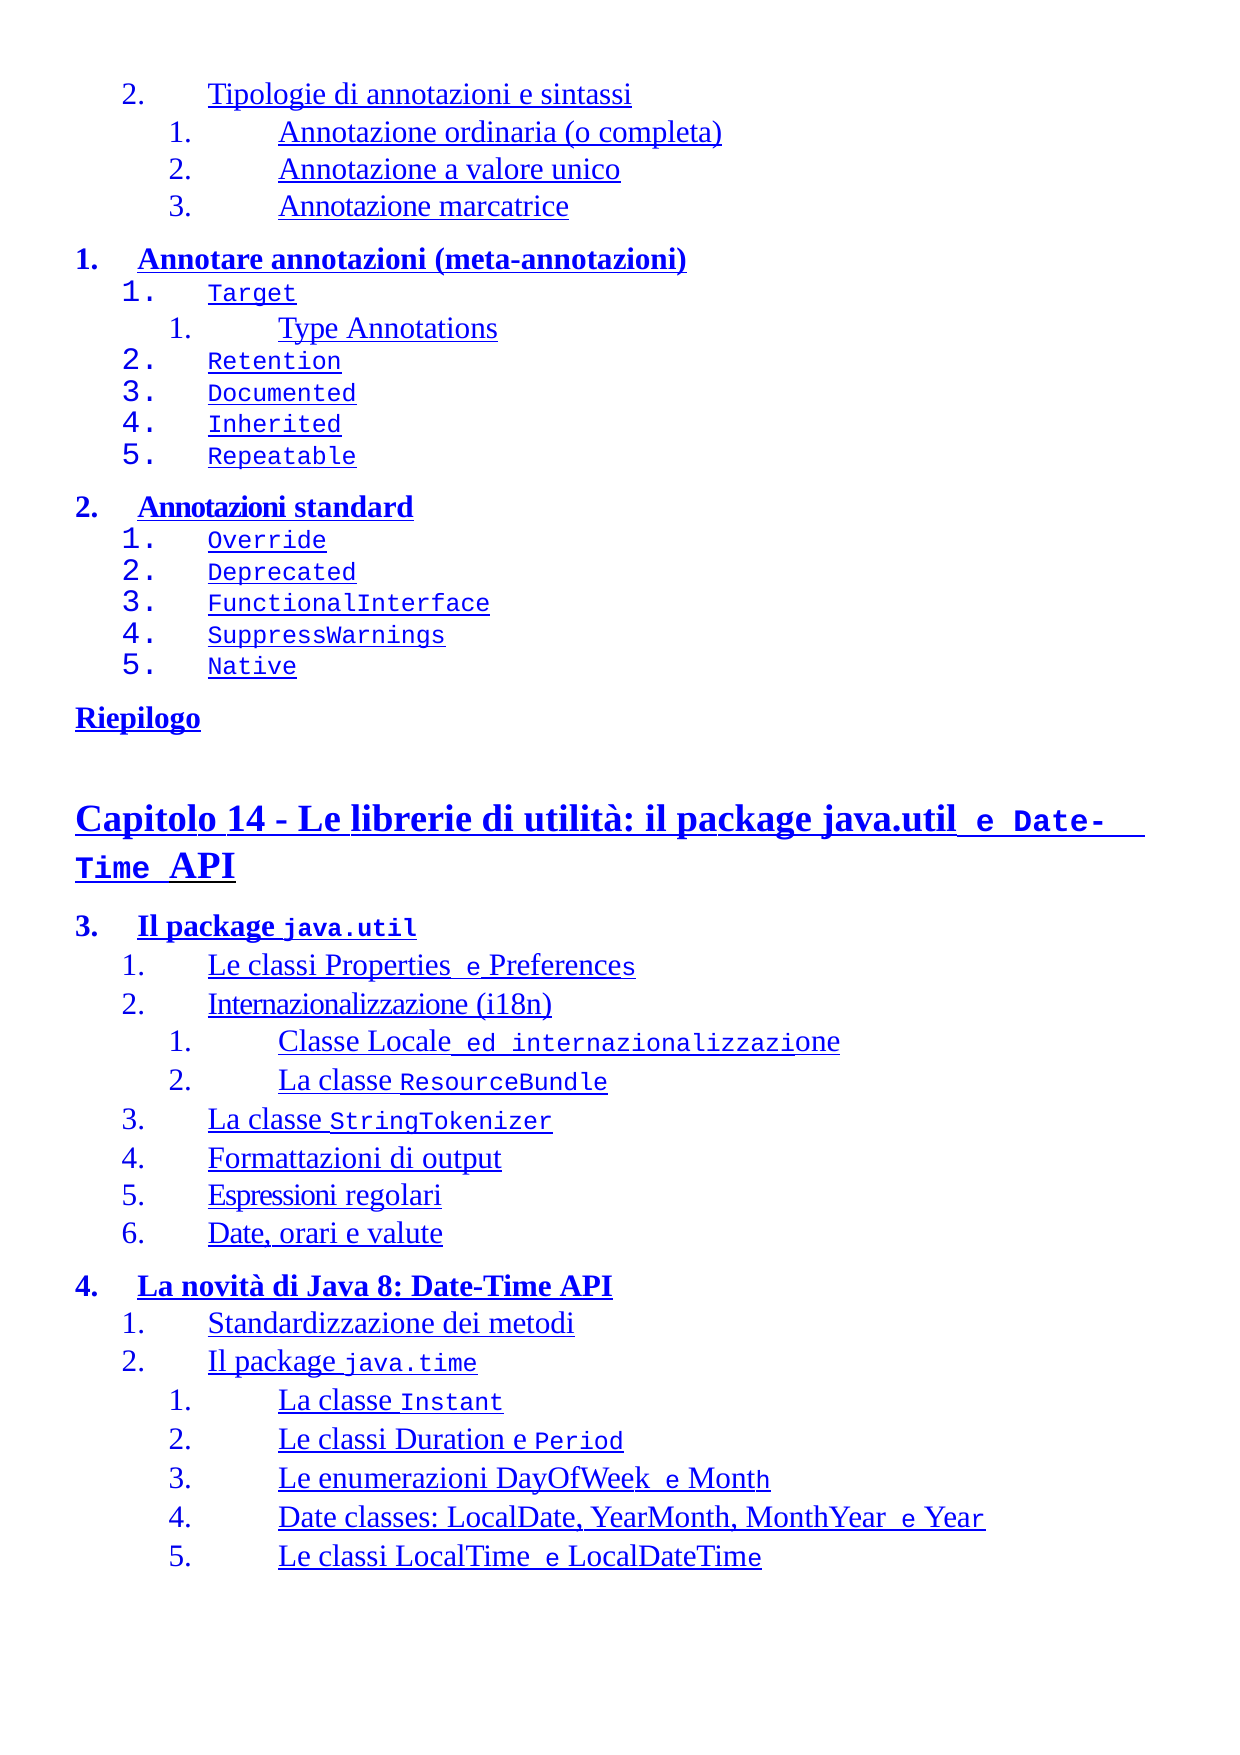

Tipologie di annotazioni e sintassi
Annotazione ordinaria (o completa)
Annotazione a valore unico
Annotazione marcatrice
Annotare annotazioni (meta-annotazioni)
Target
Type Annotations
Retention
Documented
Inherited
Repeatable
Annotazioni standard
Override
Deprecated
FunctionalInterface
SuppressWarnings
Native
Riepilogo

Capitolo 14 - Le librerie di utilità: il package java.util e Date-  Time API
Il package java.util
Le classi Properties e Preferences
Internazionalizzazione (i18n)
Classe Locale ed internazionalizzazione
La classe ResourceBundle
La classe StringTokenizer
Formattazioni di output
Espressioni regolari
Date, orari e valute
La novità di Java 8: Date-Time API
Standardizzazione dei metodi
Il package java.time
La classe Instant
Le classi Duration e Period
Le enumerazioni DayOfWeek e Month
Date classes: LocalDate, YearMonth, MonthYear e Year
Le classi LocalTime e LocalDateTime